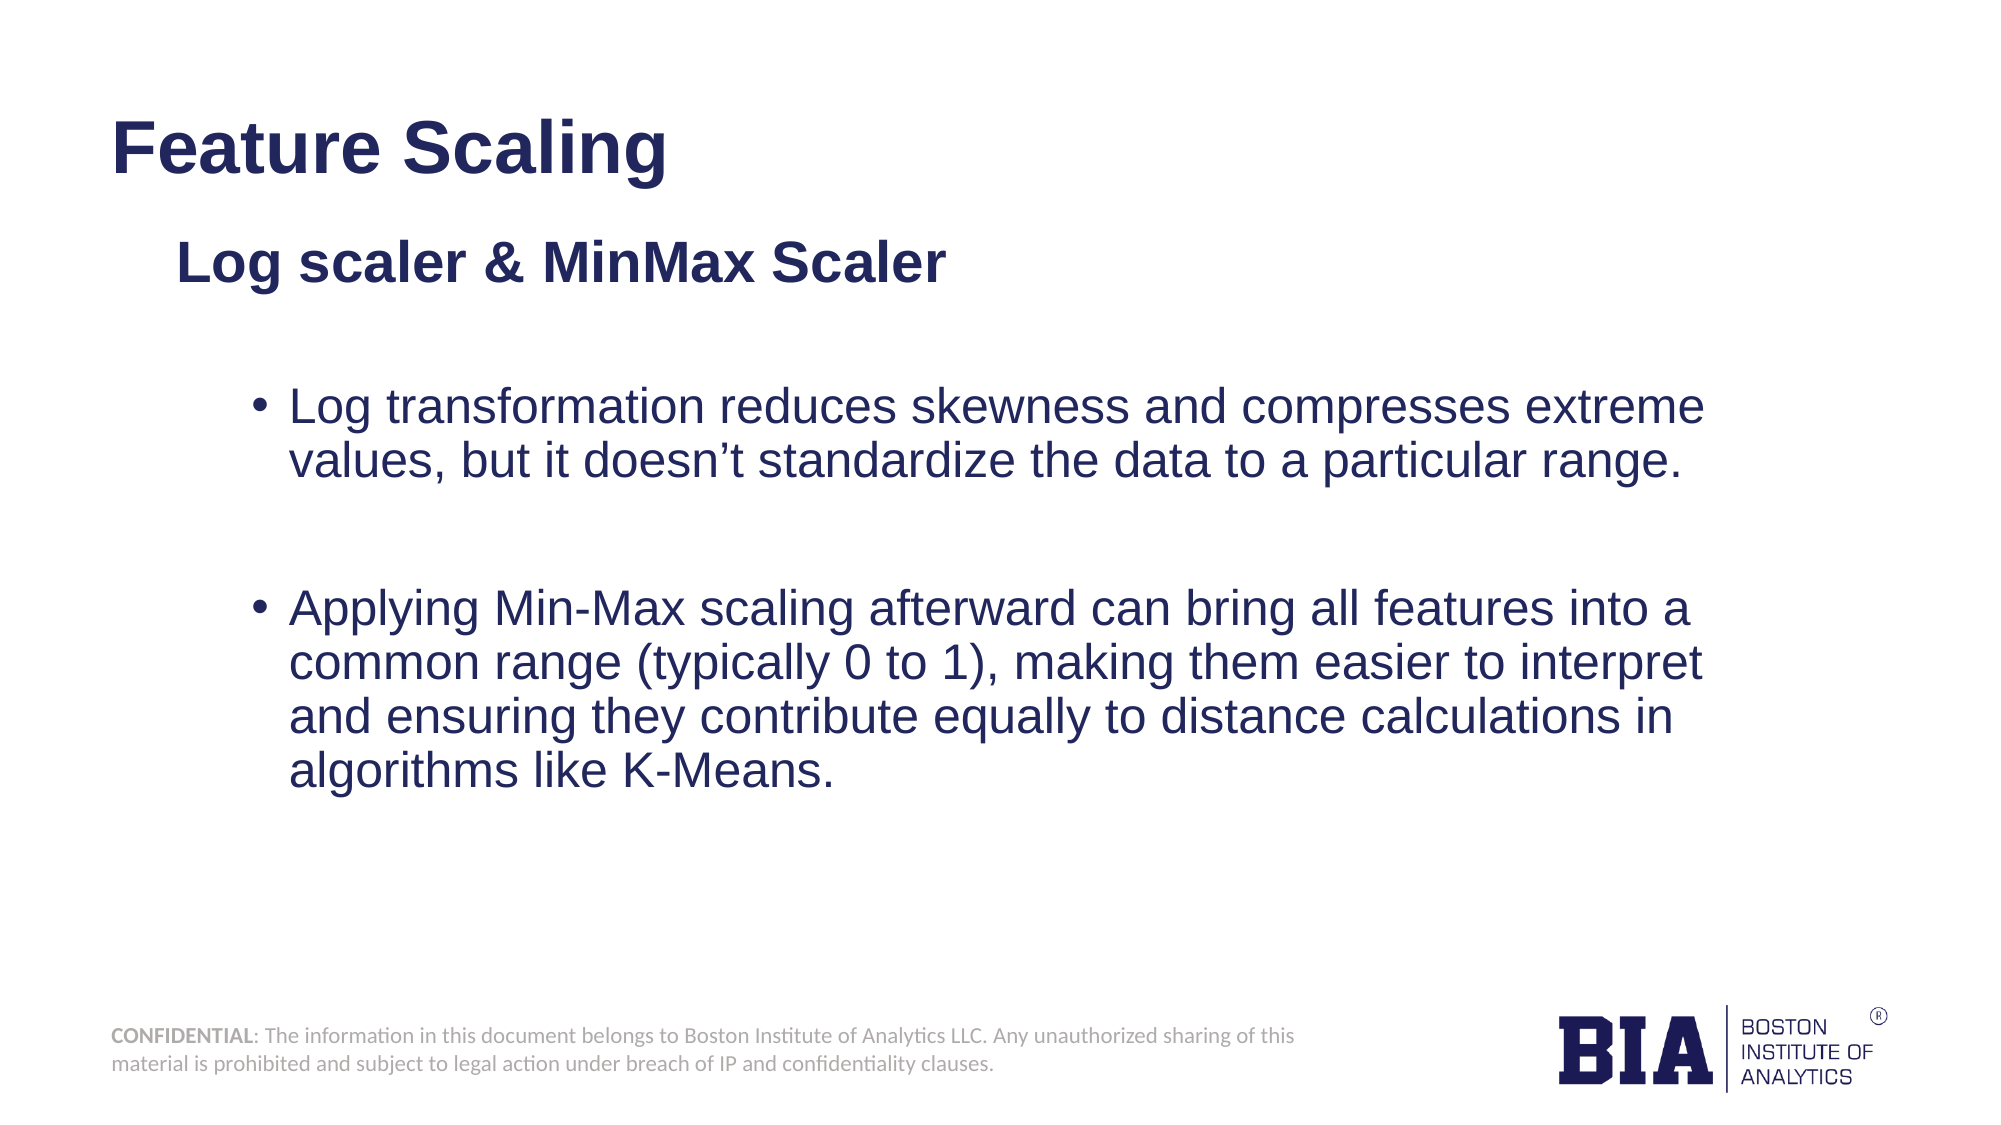

# Feature Scaling
Log scaler & MinMax Scaler

Log transformation reduces skewness and compresses extreme values, but it doesn’t standardize the data to a particular range.

Applying Min-Max scaling afterward can bring all features into a common range (typically 0 to 1), making them easier to interpret and ensuring they contribute equally to distance calculations in algorithms like K-Means.